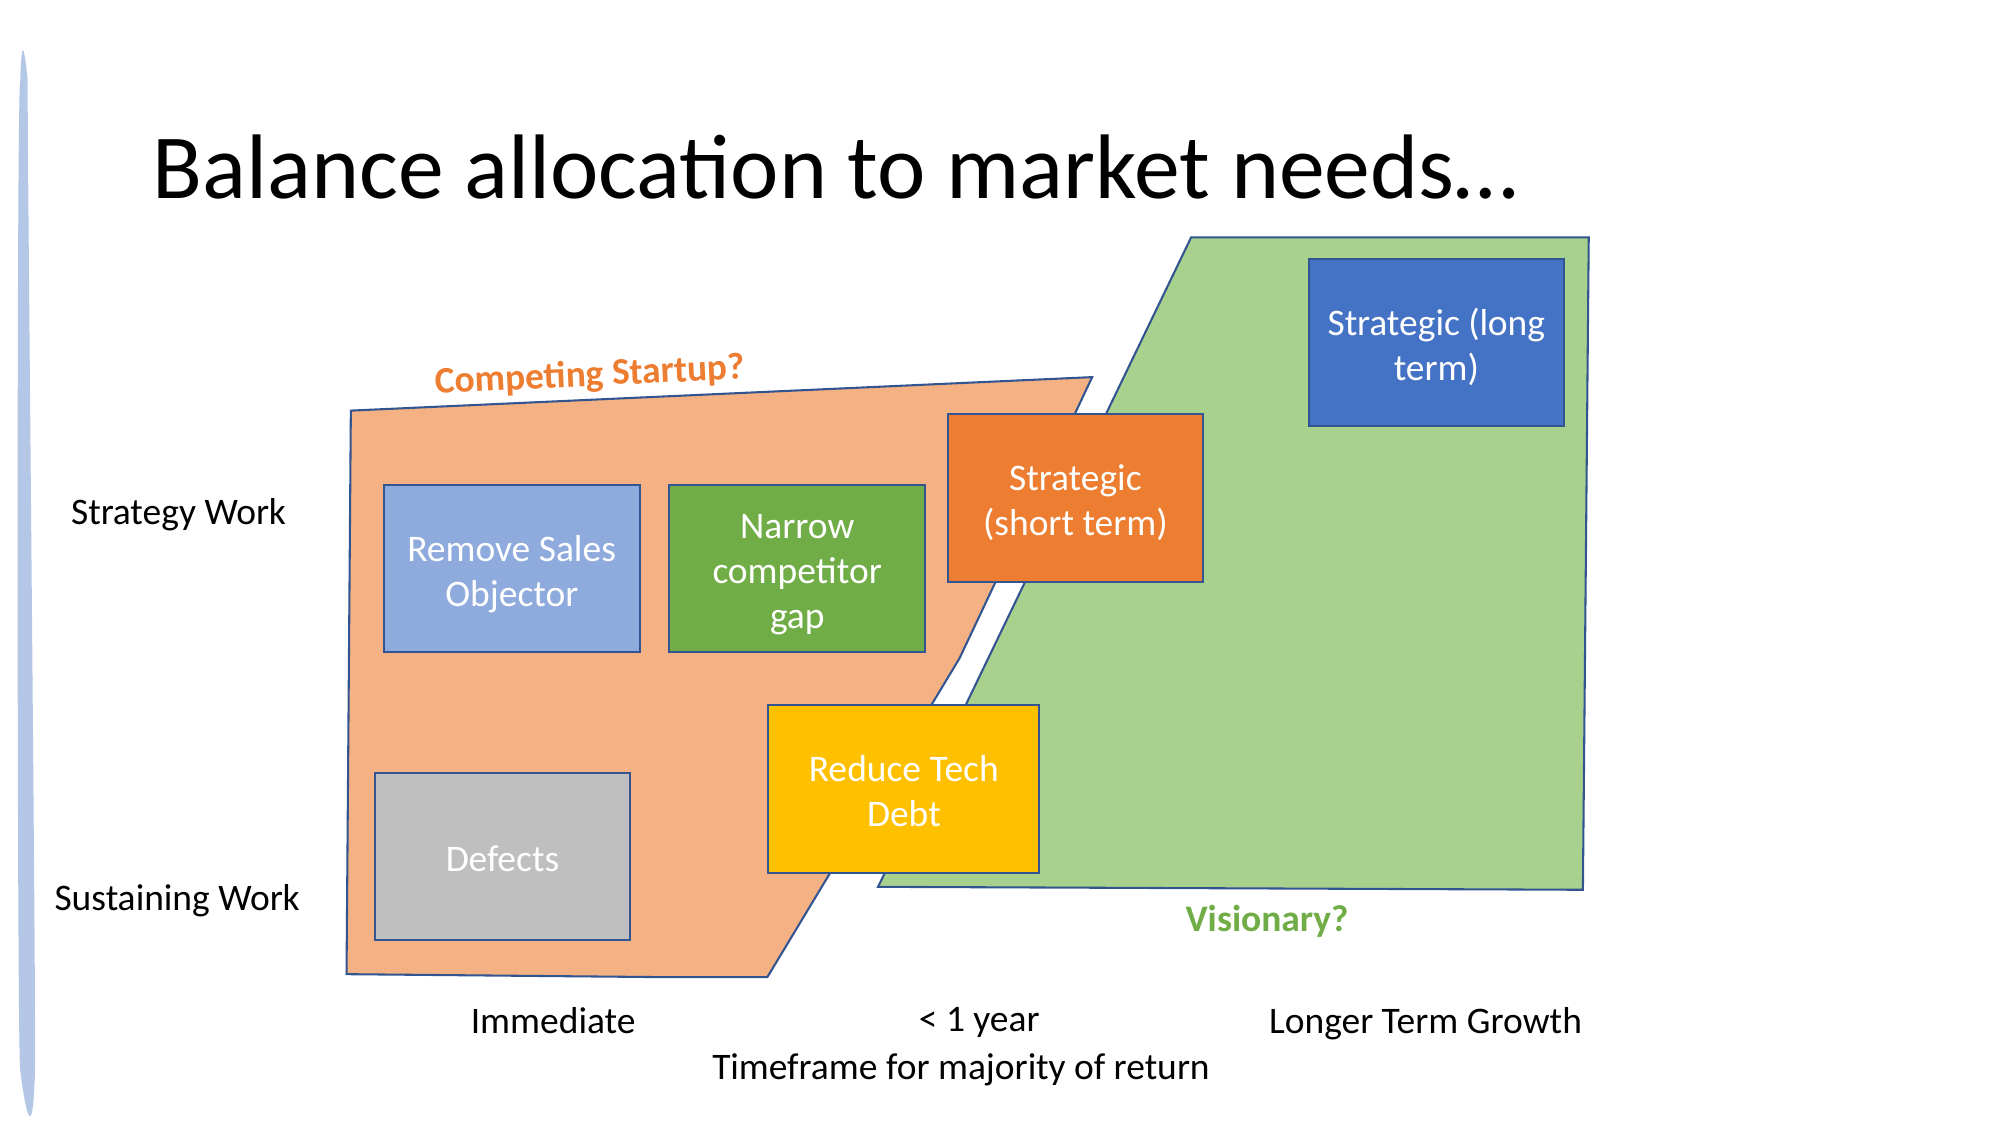

# Balance allocation to market needs…

Strategic (long term)
Competing Startup?

Strategic (short term)
Strategy Work
Remove Sales Objector
Narrow competitor gap
Reduce Tech Debt
Defects
Sustaining Work
Visionary?
< 1 year
Immediate
Longer Term Growth
Timeframe for majority of return